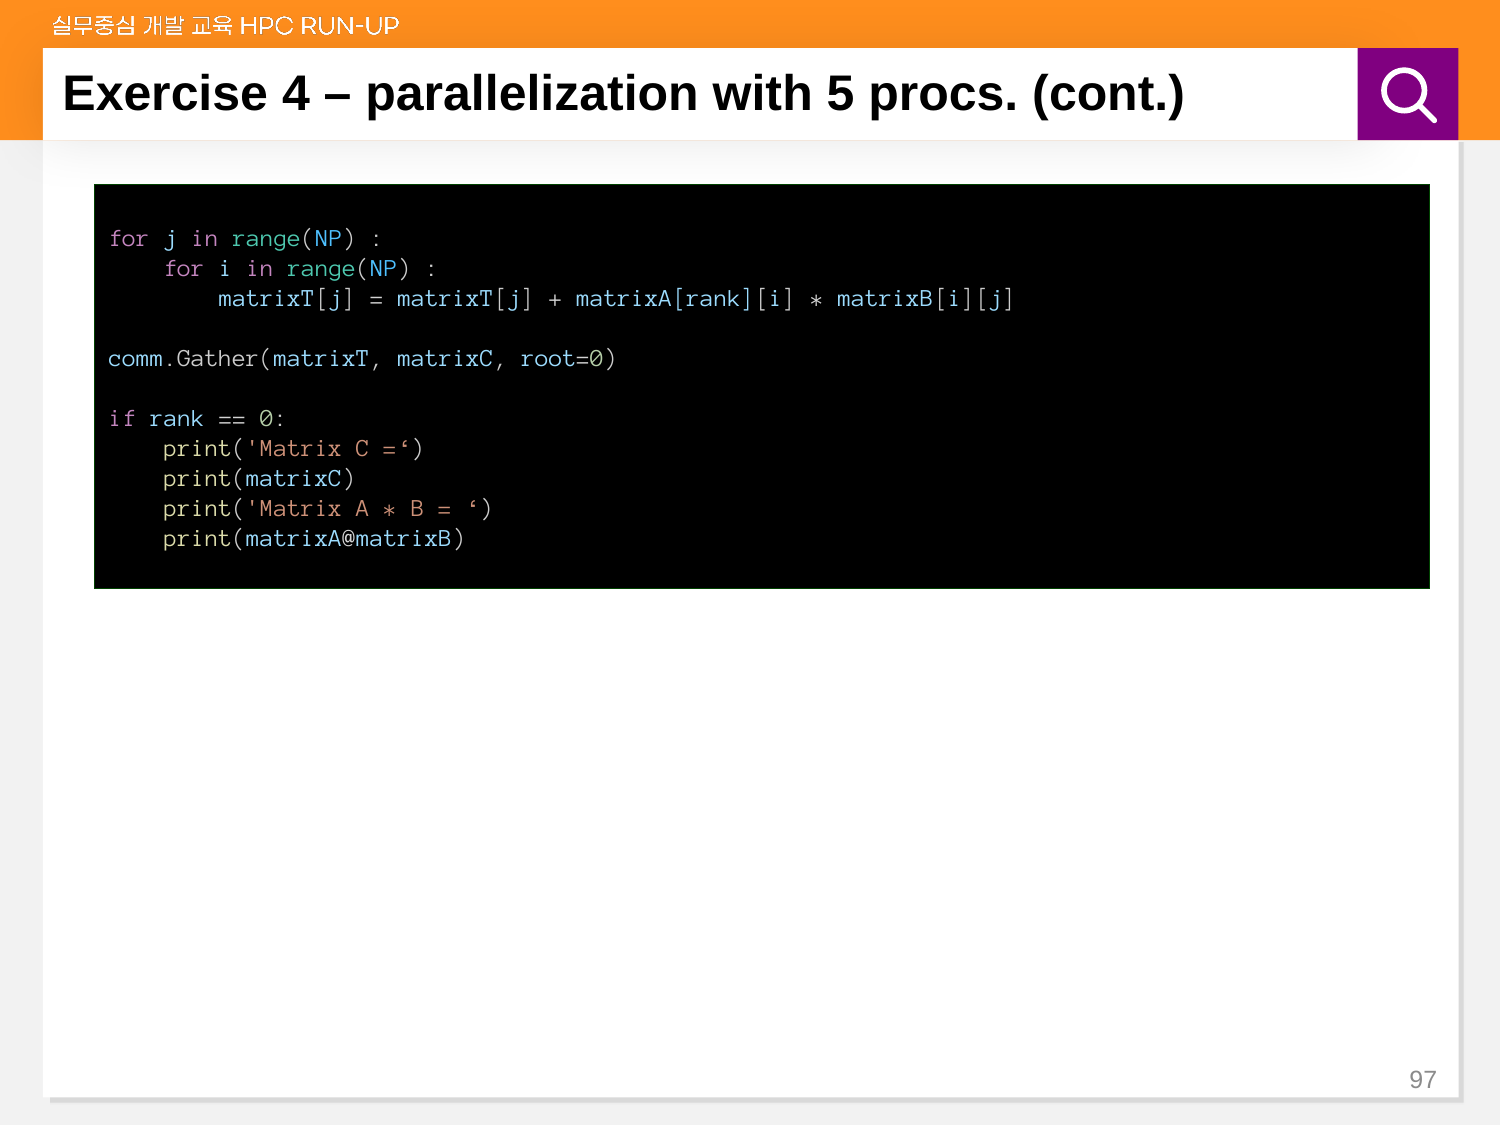

# Exercise 4 – parallelization with 5 procs. (cont.)
for j in range(NP) :
    for i in range(NP) :
        matrixT[j] = matrixT[j] + matrixA[rank][i] * matrixB[i][j]
comm.Gather(matrixT, matrixC, root=0)
if rank == 0:
    print('Matrix C =‘)
    print(matrixC)
    print('Matrix A * B = ‘)
    print(matrixA@matrixB)
97